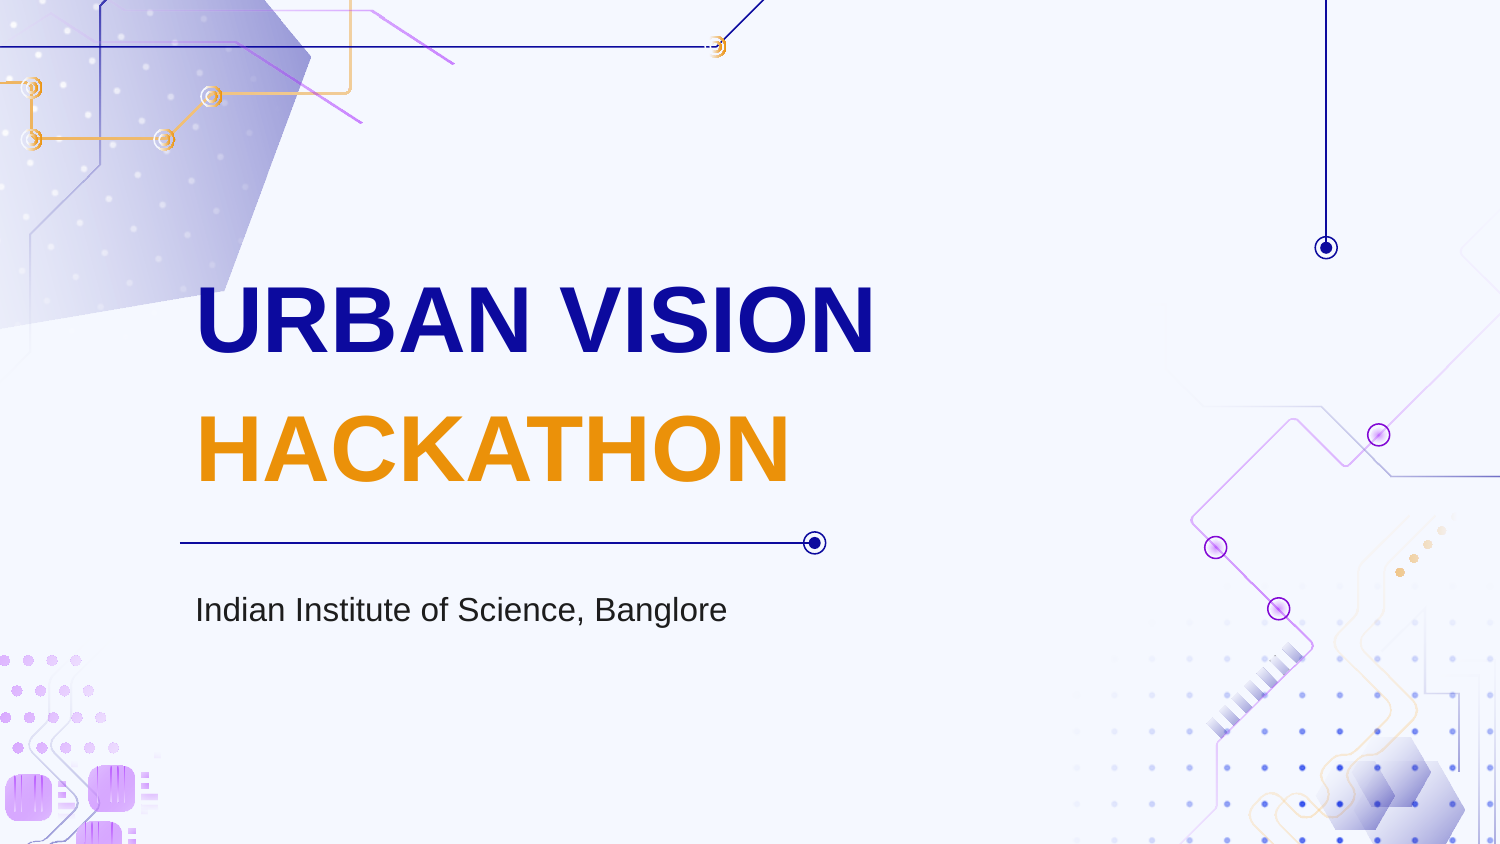

# URBAN VISION
HACKATHON

Indian Institute of Science, Banglore